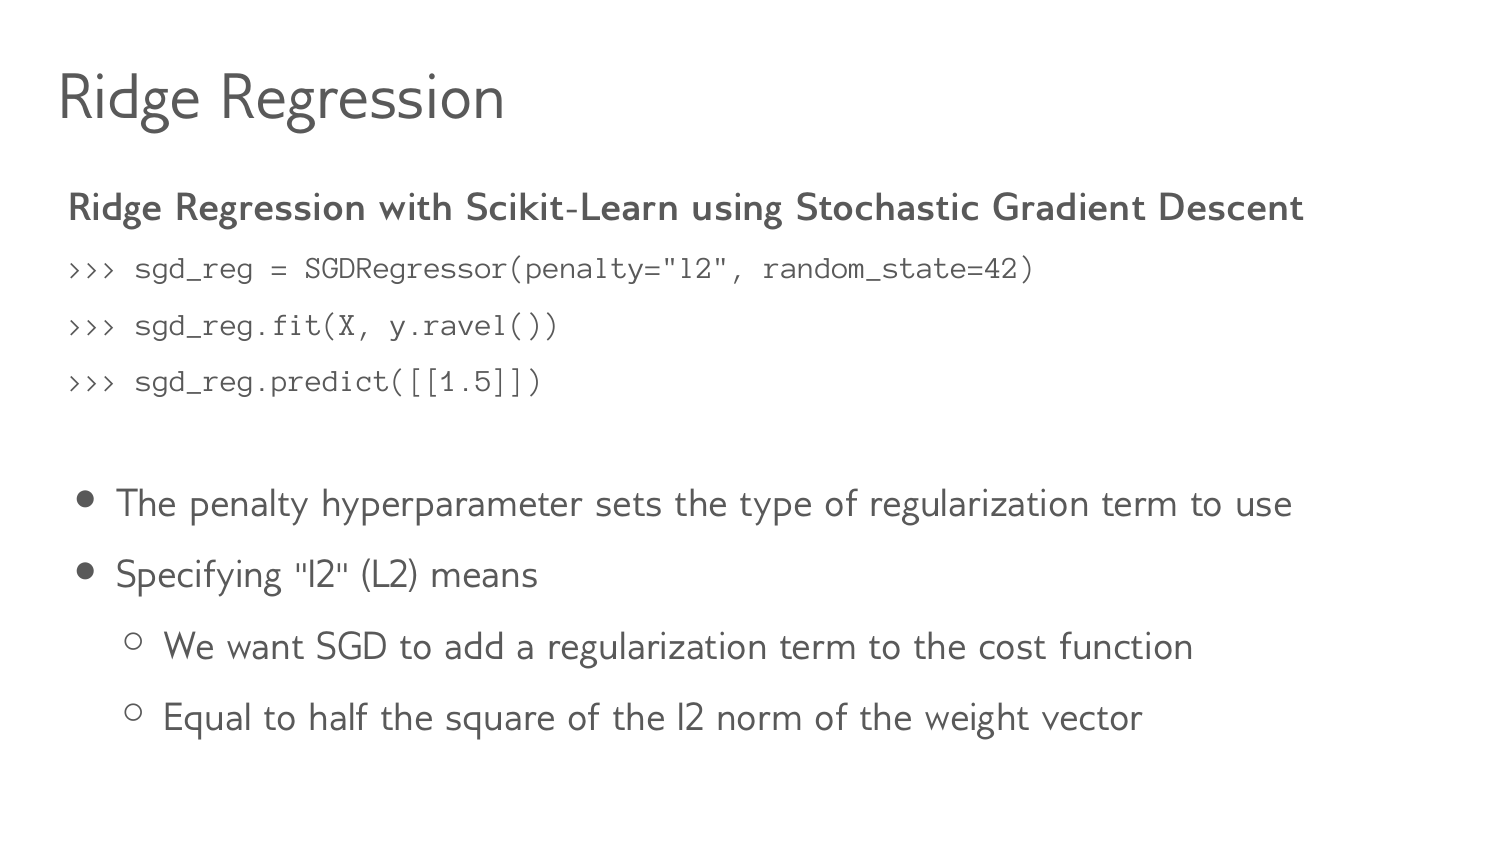

Ridge Regression
Ridge Regression with Scikit-Learn using Stochastic Gradient Descent
>>> sgd_reg = SGDRegressor(penalty="l2", random_state=42)
>>> sgd_reg.fit(X, y.ravel())
>>> sgd_reg.predict([[1.5]])

The penalty hyperparameter sets the type of regularization term to use
Specifying "l2" (L2) means
We want SGD to add a regularization term to the cost function
Equal to half the square of the l2 norm of the weight vector